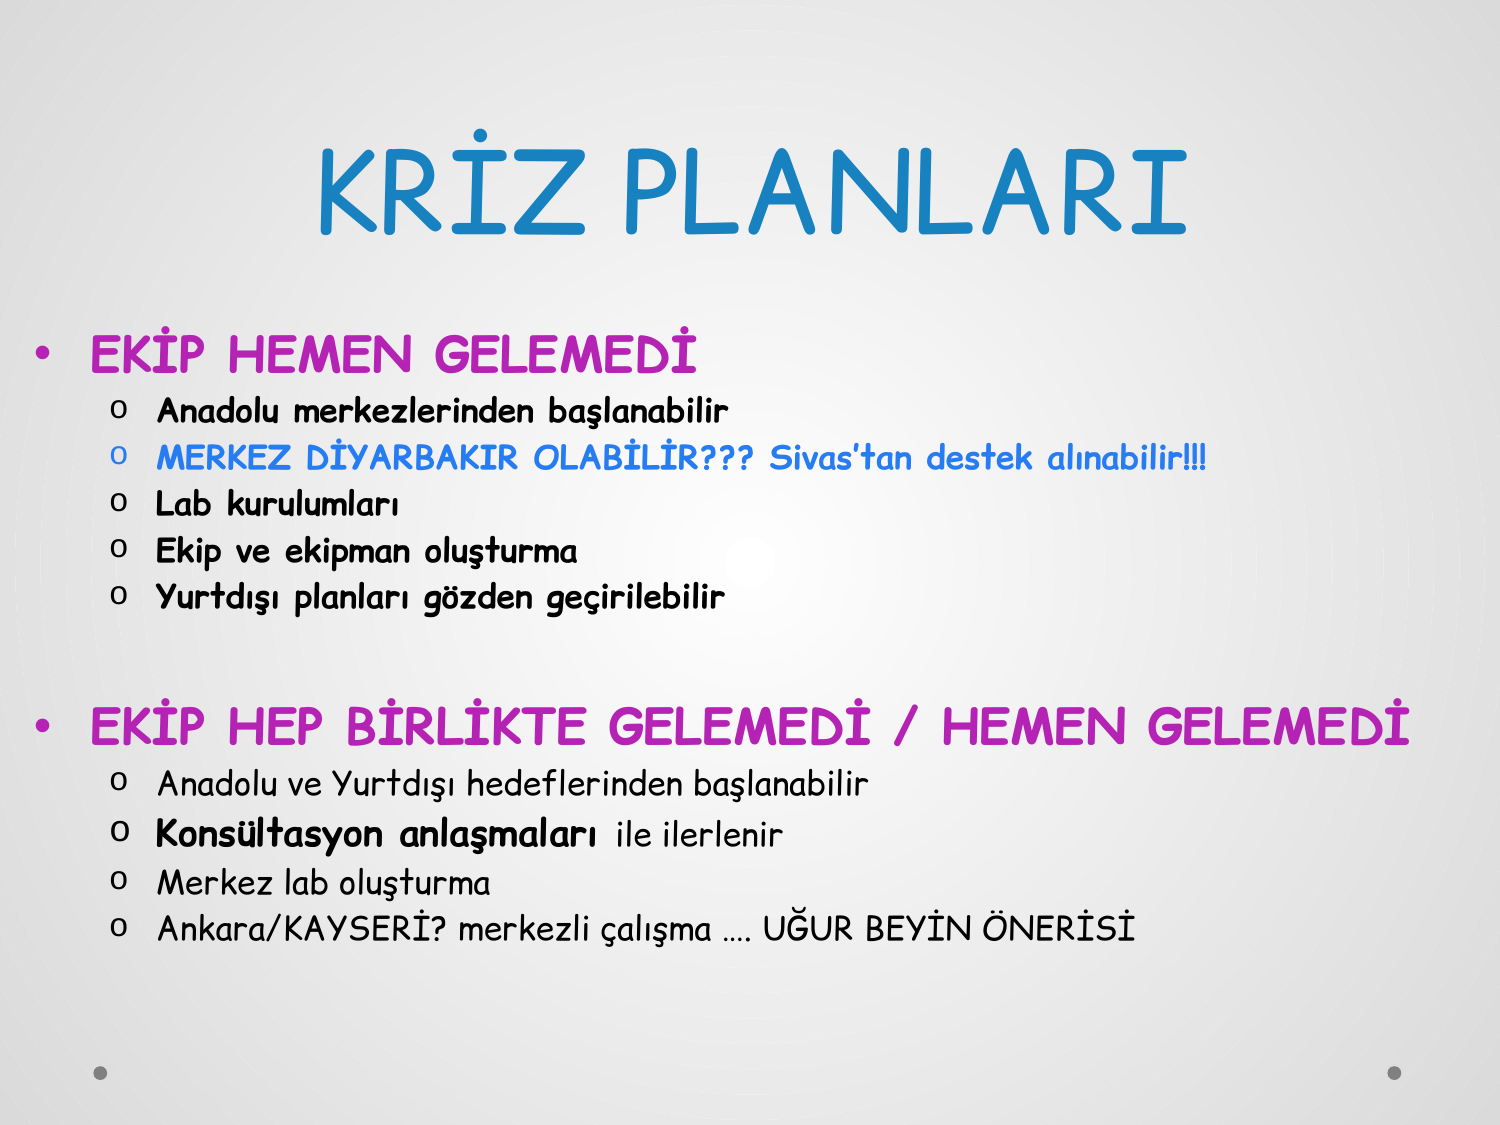

# KRİZ PLANLARI
EKİP HEMEN GELEMEDİ
Anadolu merkezlerinden başlanabilir
MERKEZ DİYARBAKIR OLABİLİR??? Sivas’tan destek alınabilir!!!
Lab kurulumları
Ekip ve ekipman oluşturma
Yurtdışı planları gözden geçirilebilir

EKİP HEP BİRLİKTE GELEMEDİ / HEMEN GELEMEDİ
Anadolu ve Yurtdışı hedeflerinden başlanabilir
Konsültasyon anlaşmaları ile ilerlenir
Merkez lab oluşturma
Ankara/KAYSERİ? merkezli çalışma …. UĞUR BEYİN ÖNERİSİ